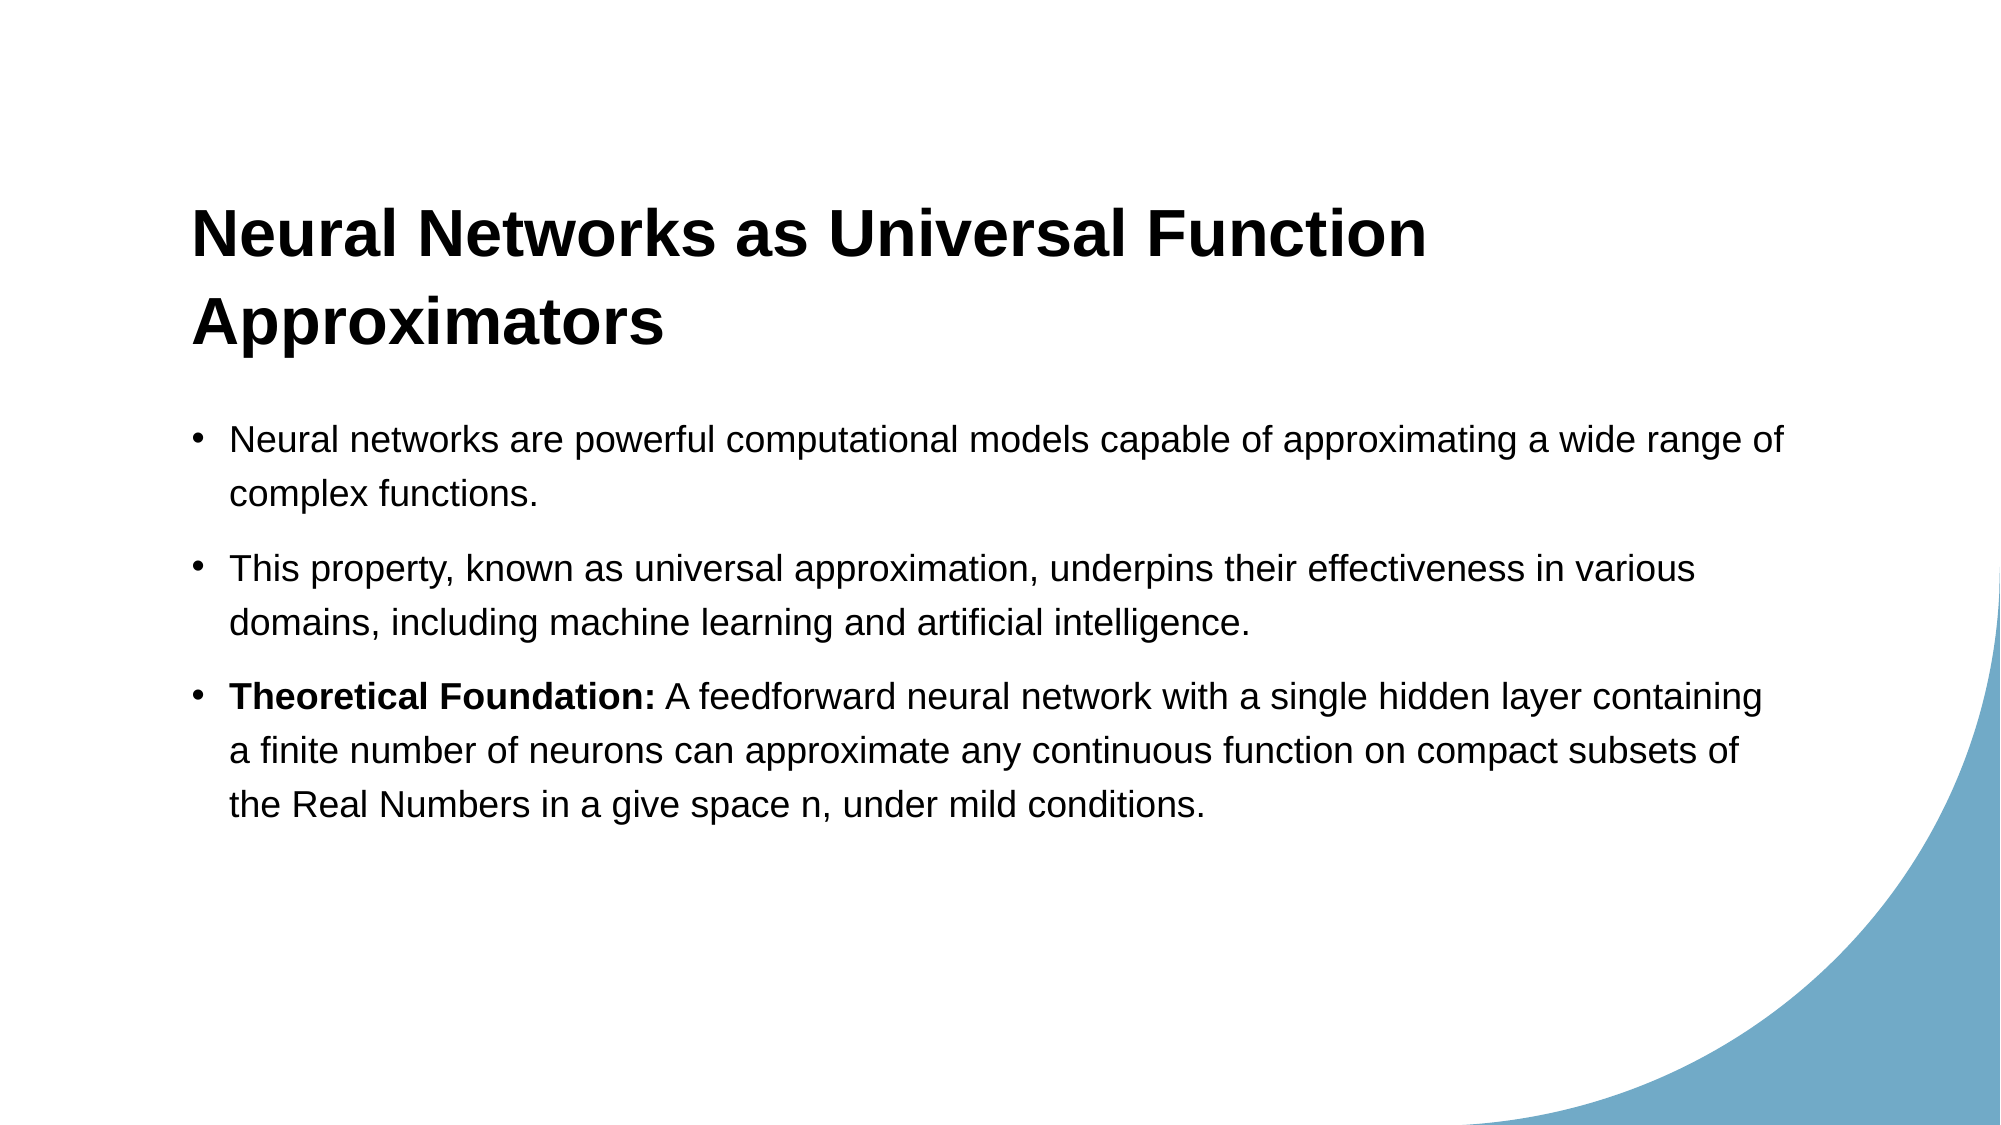

# Neural Networks as Universal Function Approximators
Neural networks are powerful computational models capable of approximating a wide range of complex functions.
This property, known as universal approximation, underpins their effectiveness in various domains, including machine learning and artificial intelligence.
Theoretical Foundation: A feedforward neural network with a single hidden layer containing a finite number of neurons can approximate any continuous function on compact subsets of the Real Numbers in a give space n, under mild conditions.